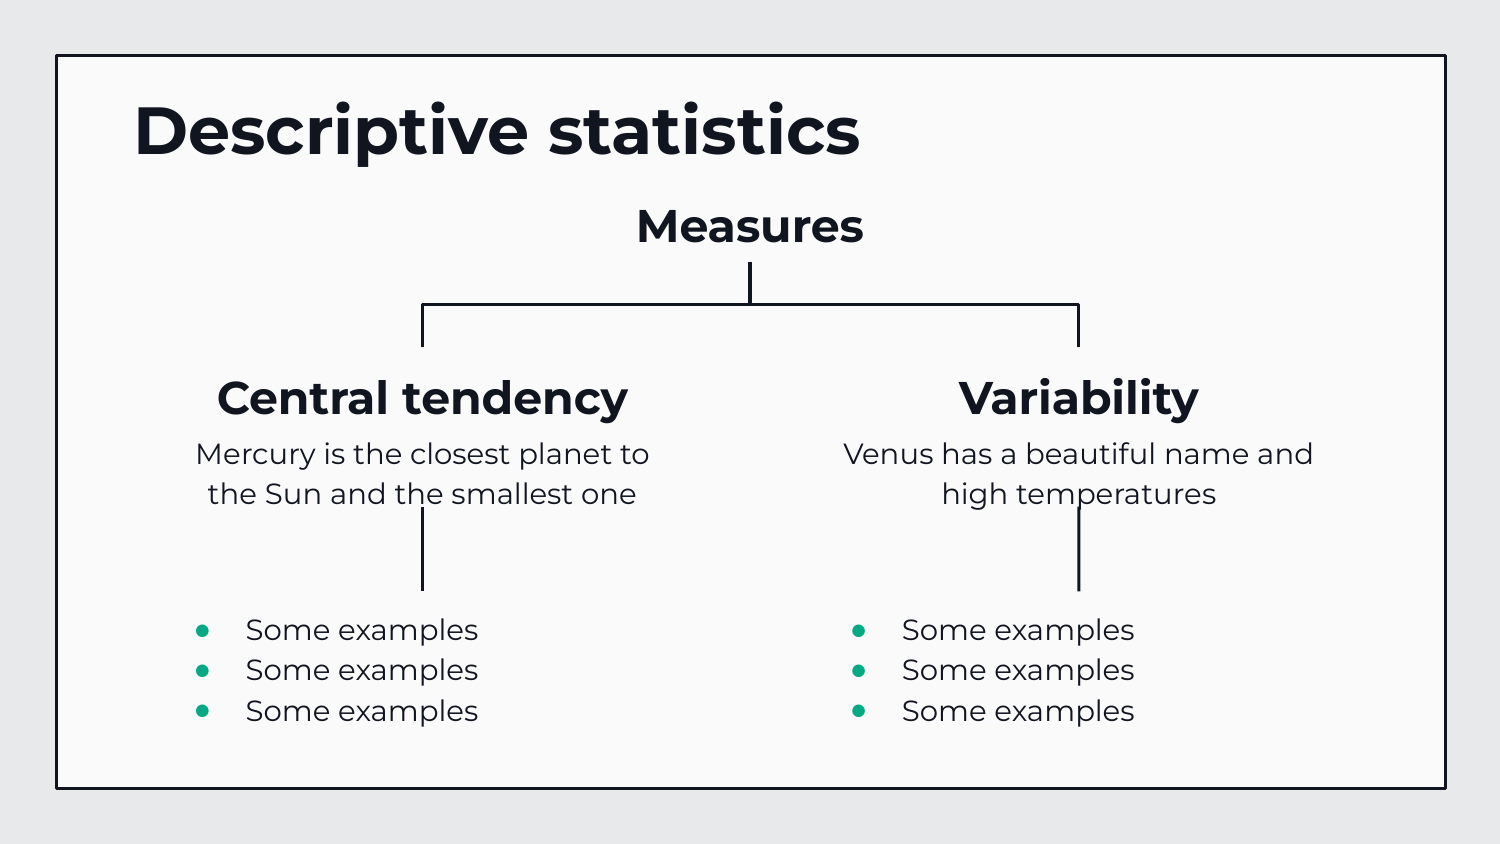

# Descriptive statistics
Measures
Central tendency
Variability
Mercury is the closest planet to the Sun and the smallest one
Venus has a beautiful name and high temperatures

Some examples
Some examples
Some examples
Some examples
Some examples
Some examples